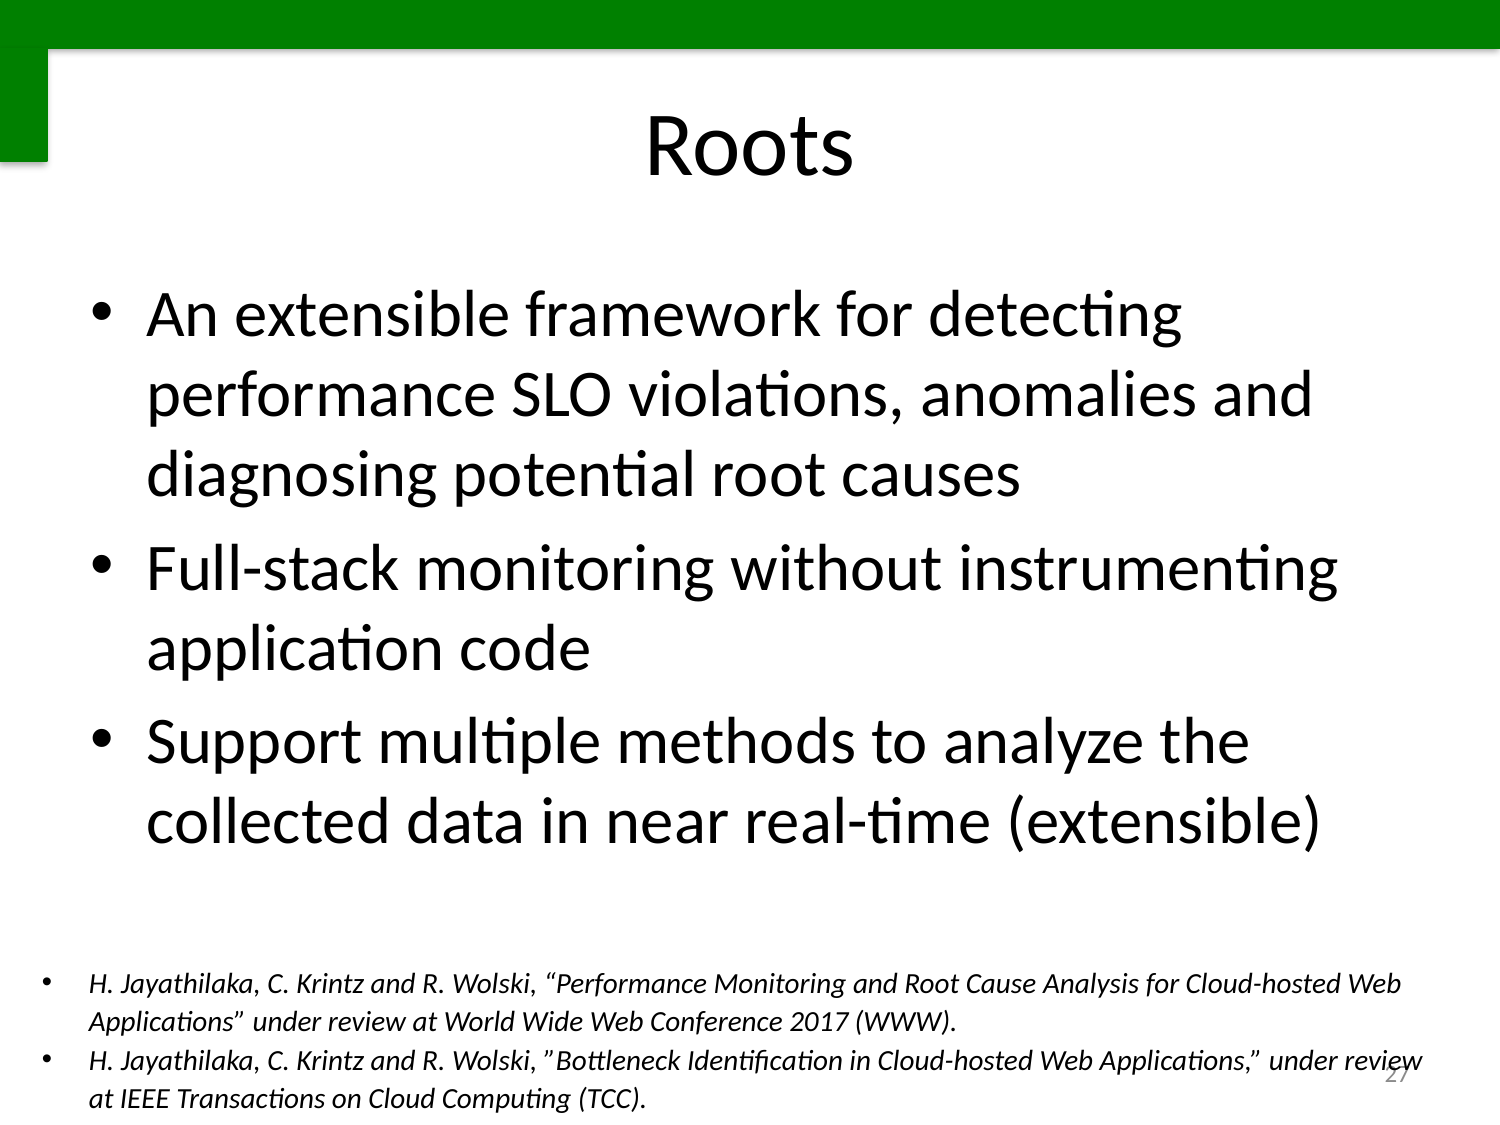

# Roots
An extensible framework for detecting performance SLO violations, anomalies and diagnosing potential root causes
Full-stack monitoring without instrumenting application code
Support multiple methods to analyze the collected data in near real-time (extensible)

H. Jayathilaka, C. Krintz and R. Wolski, “Performance Monitoring and Root Cause Analysis for Cloud-hosted Web Applications” under review at World Wide Web Conference 2017 (WWW).
H. Jayathilaka, C. Krintz and R. Wolski, ”Bottleneck Identification in Cloud-hosted Web Applications,” under review at IEEE Transactions on Cloud Computing (TCC).
27